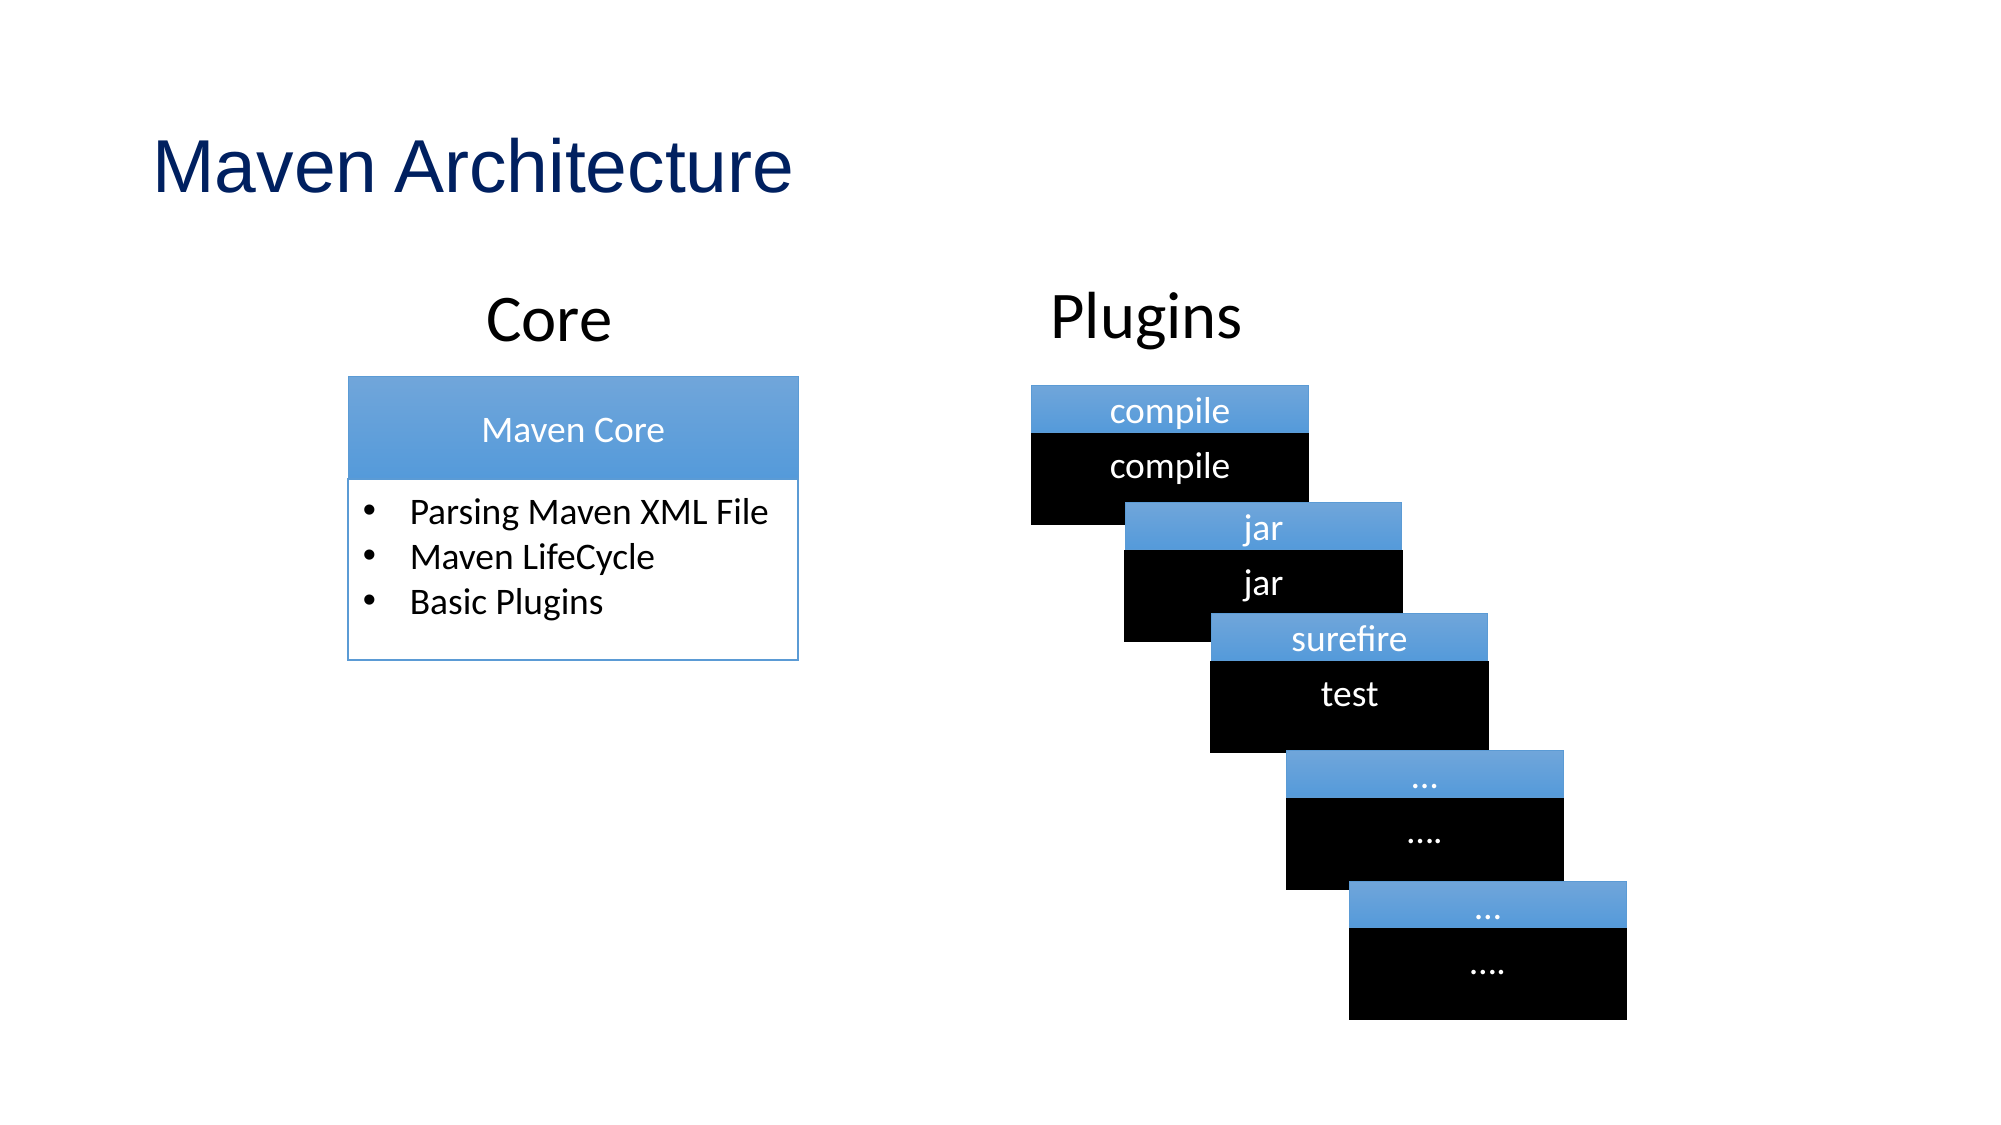

# Maven Architecture
Plugins
Core
Maven Core
Parsing Maven XML File
Maven LifeCycle
Basic Plugins

compile
compile
jar
jar
surefire
test
…
….
…
….